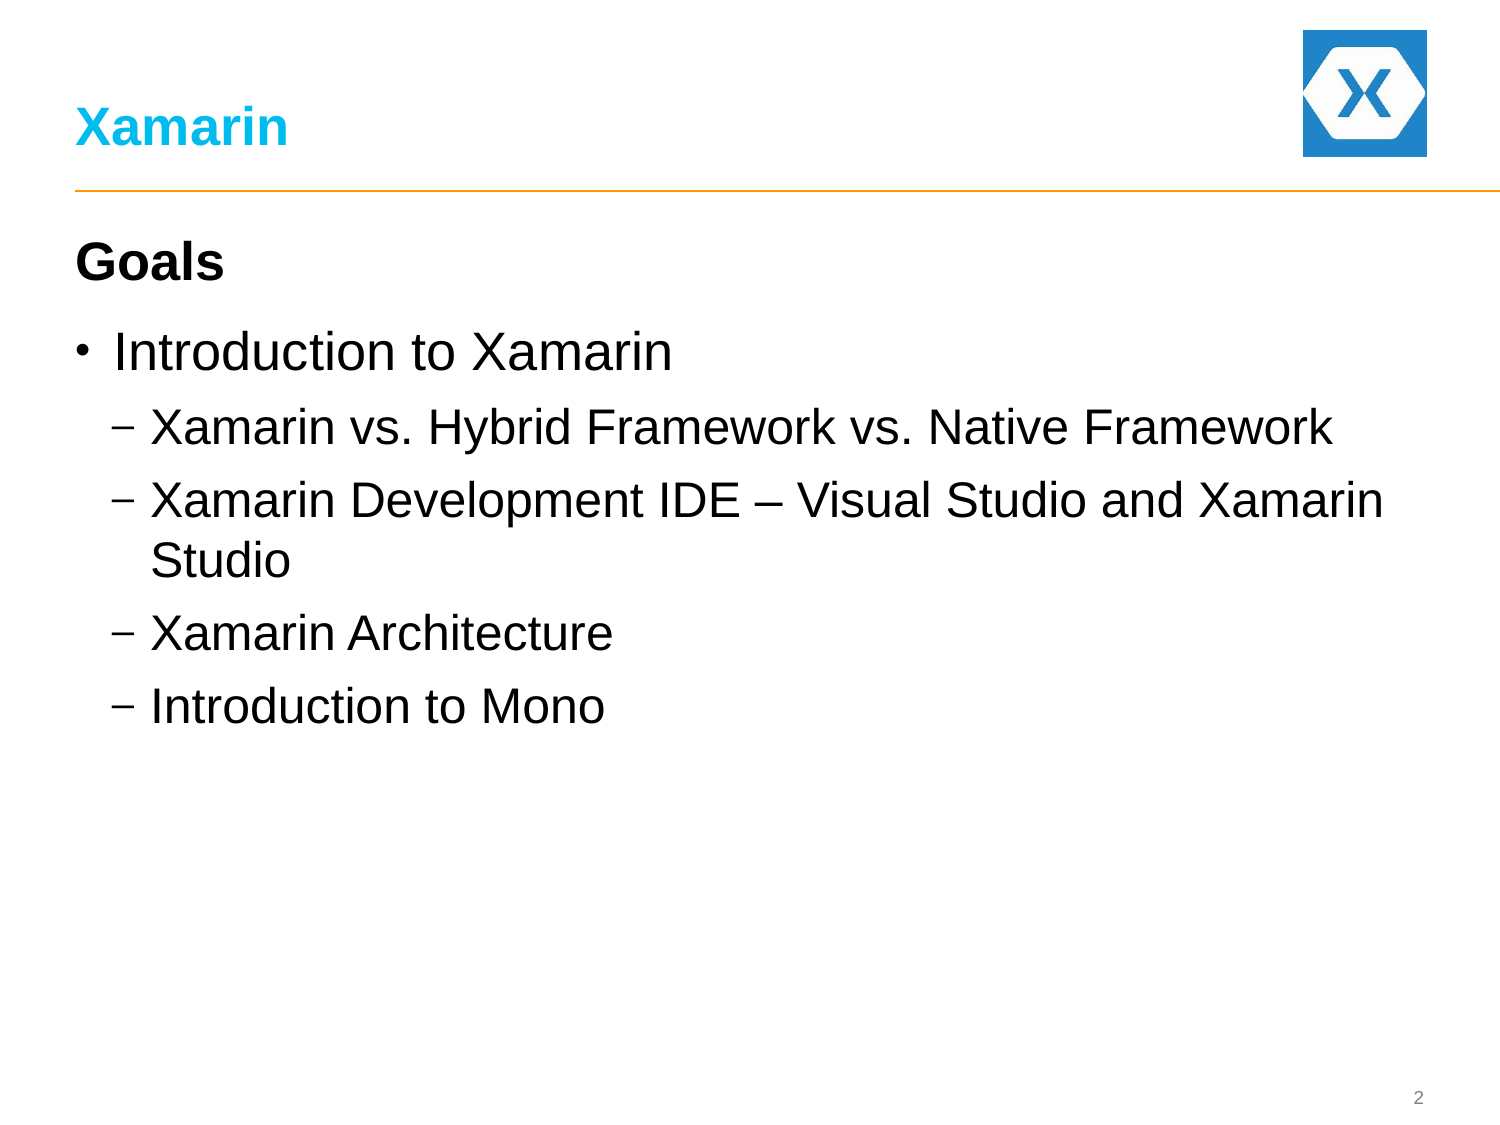

# Xamarin
Goals
Introduction to Xamarin
Xamarin vs. Hybrid Framework vs. Native Framework
Xamarin Development IDE – Visual Studio and Xamarin Studio
Xamarin Architecture
Introduction to Mono